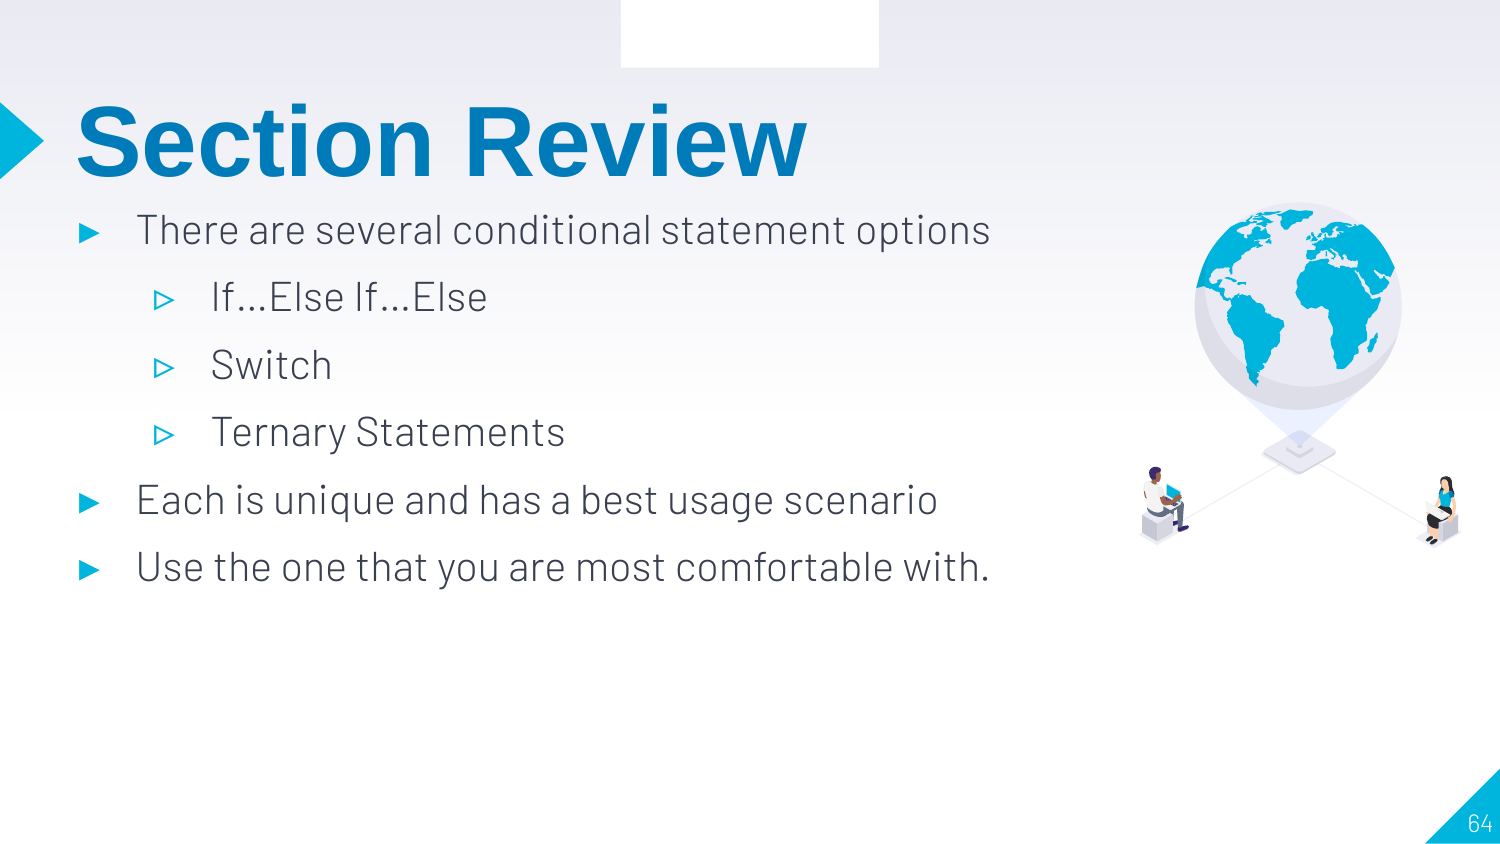

Section Review

# Section Review
There are several conditional statement options
If…Else If…Else
Switch
Ternary Statements
Each is unique and has a best usage scenario
Use the one that you are most comfortable with.

64